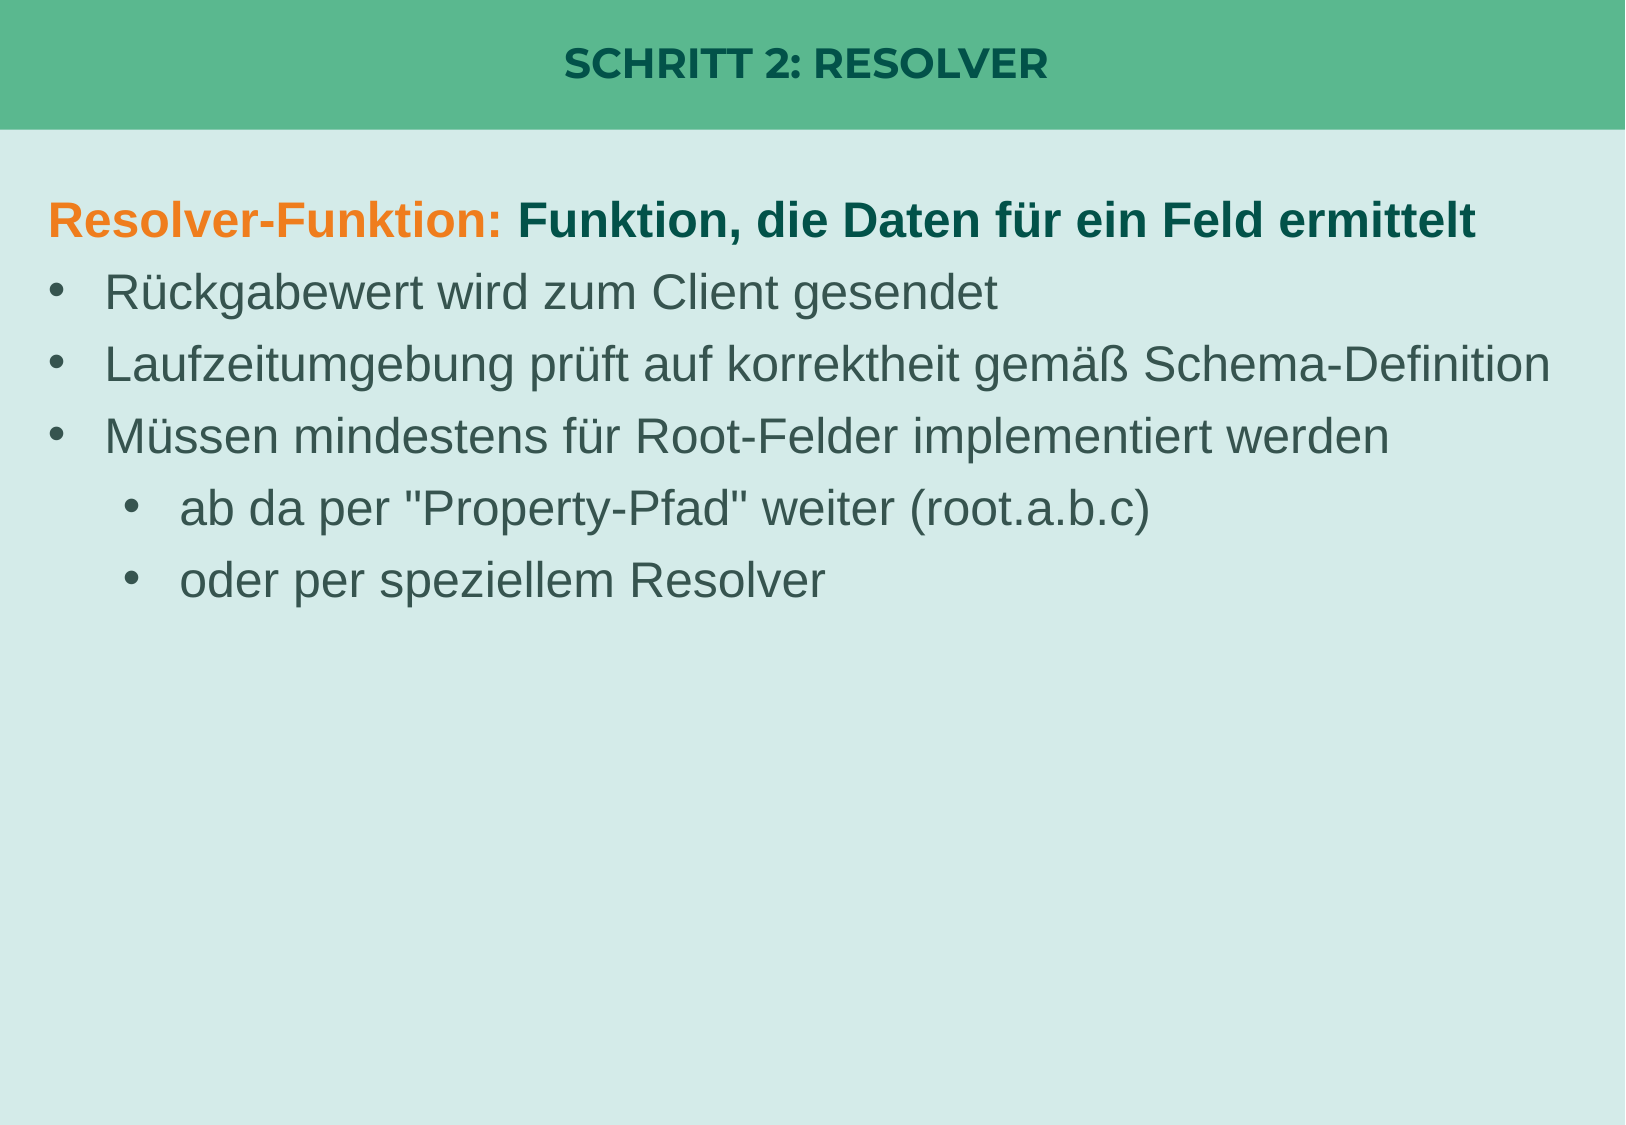

# Schritt 2: Resolver
Resolver-Funktion: Funktion, die Daten für ein Feld ermittelt
Rückgabewert wird zum Client gesendet
Laufzeitumgebung prüft auf korrektheit gemäß Schema-Definition
Müssen mindestens für Root-Felder implementiert werden
ab da per "Property-Pfad" weiter (root.a.b.c)
oder per speziellem Resolver